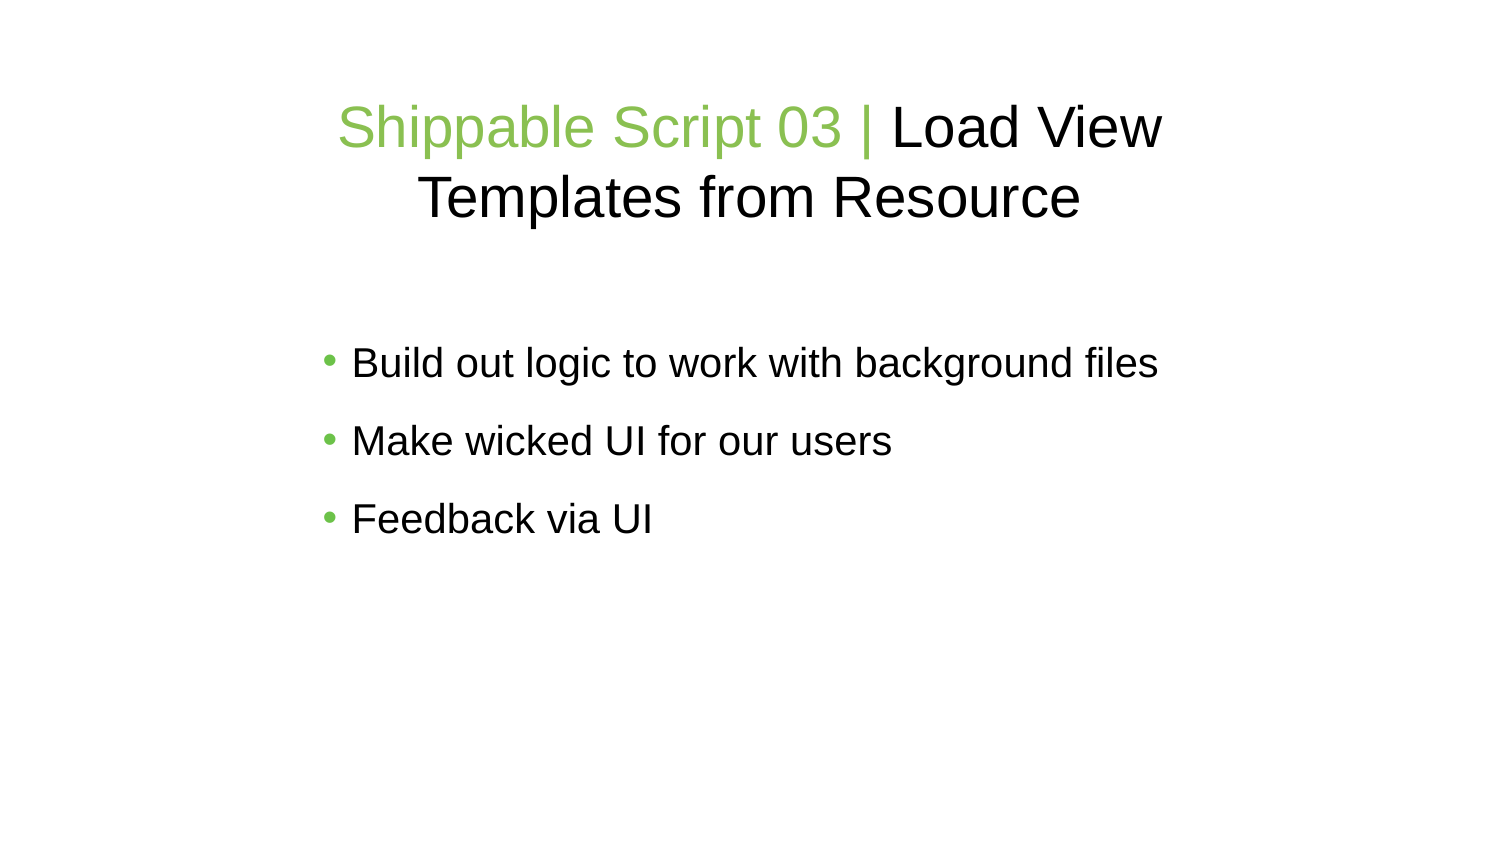

# Shippable Script 03 | Load View Templates from Resource
Build out logic to work with background files
Make wicked UI for our users
Feedback via UI